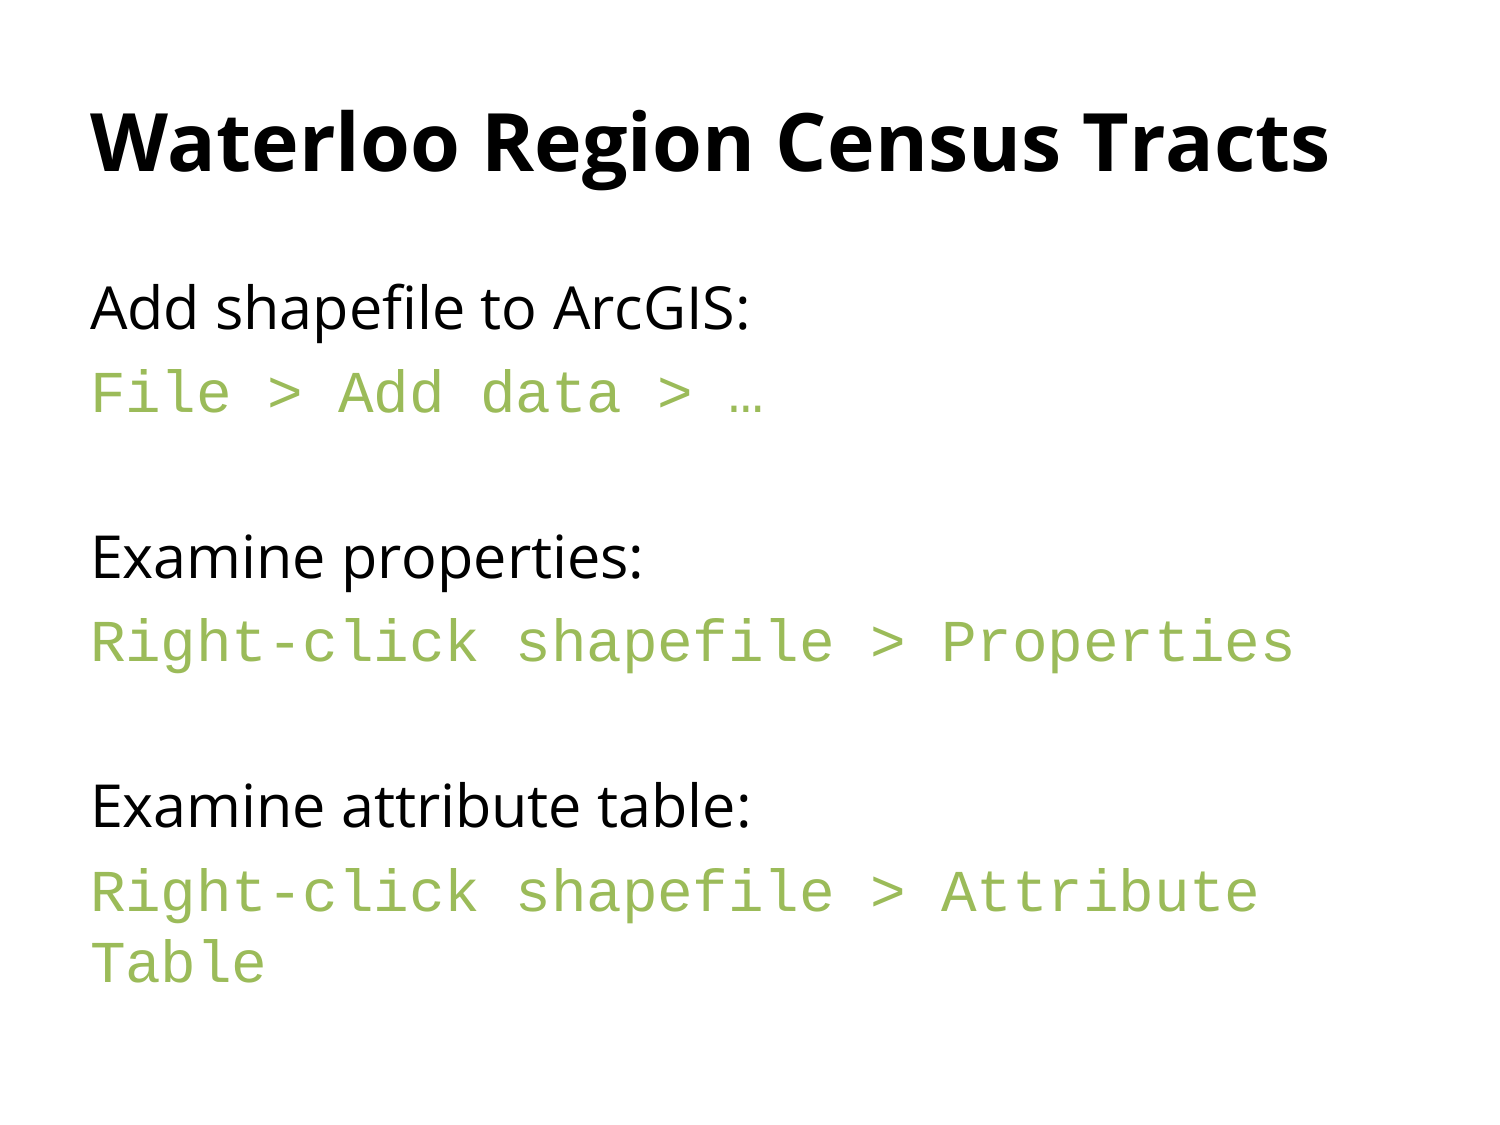

# Waterloo Region Census Tracts
Add shapefile to ArcGIS:
File > Add data > …

Examine properties:
Right-click shapefile > Properties

Examine attribute table:
Right-click shapefile > Attribute Table